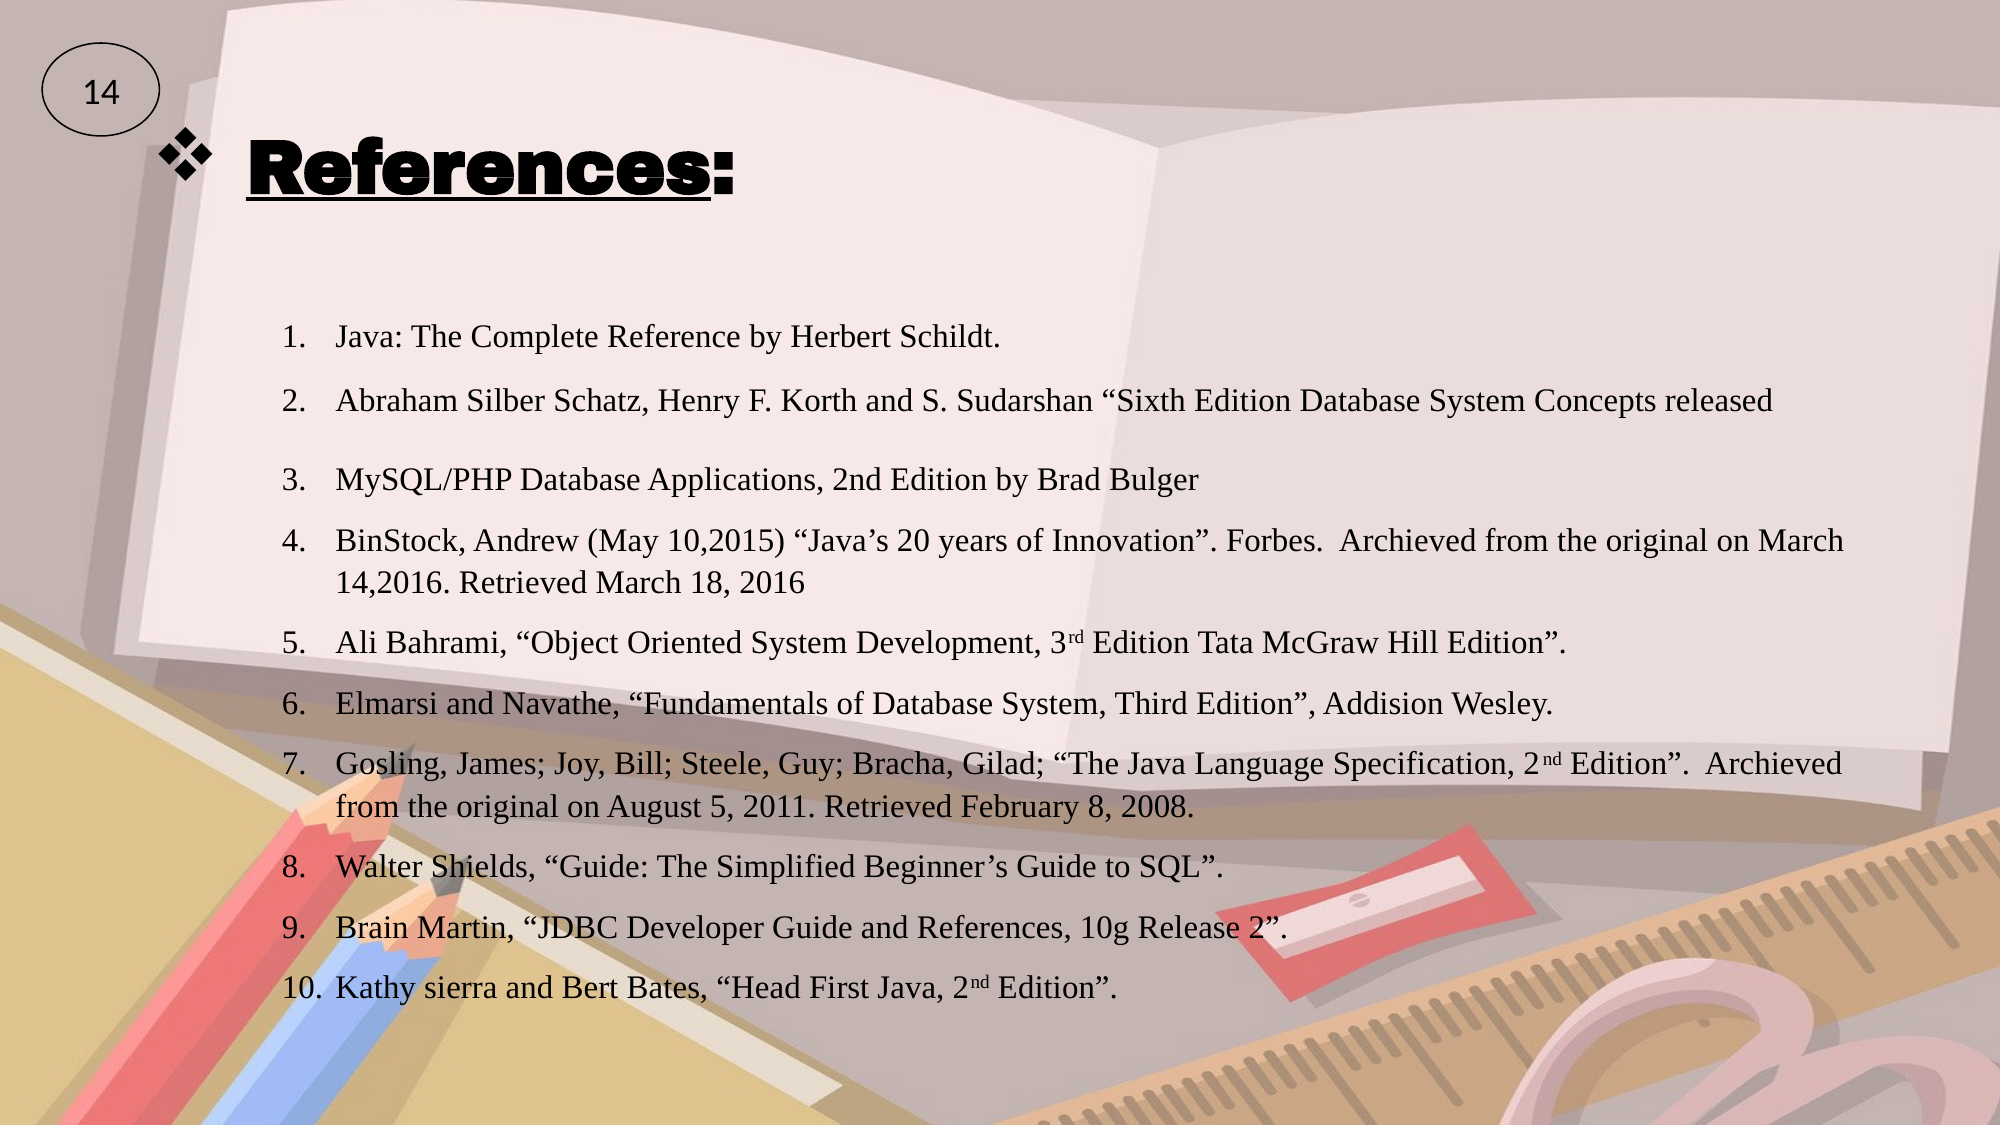

14
# References:
Java: The Complete Reference by Herbert Schildt.
Abraham Silber Schatz, Henry F. Korth and S. Sudarshan “Sixth Edition Database System Concepts released
MySQL/PHP Database Applications, 2nd Edition by Brad Bulger
BinStock, Andrew (May 10,2015) “Java’s 20 years of Innovation”. Forbes.  Archieved from the original on March 14,2016. Retrieved March 18, 2016
Ali Bahrami, “Object Oriented System Development, 3rd Edition Tata McGraw Hill Edition”.
Elmarsi and Navathe, “Fundamentals of Database System, Third Edition”, Addision Wesley.
Gosling, James; Joy, Bill; Steele, Guy; Bracha, Gilad; “The Java Language Specification, 2nd Edition”.  Archieved from the original on August 5, 2011. Retrieved February 8, 2008.
Walter Shields, “Guide: The Simplified Beginner’s Guide to SQL”.
Brain Martin, “JDBC Developer Guide and References, 10g Release 2”.
Kathy sierra and Bert Bates, “Head First Java, 2nd Edition”.